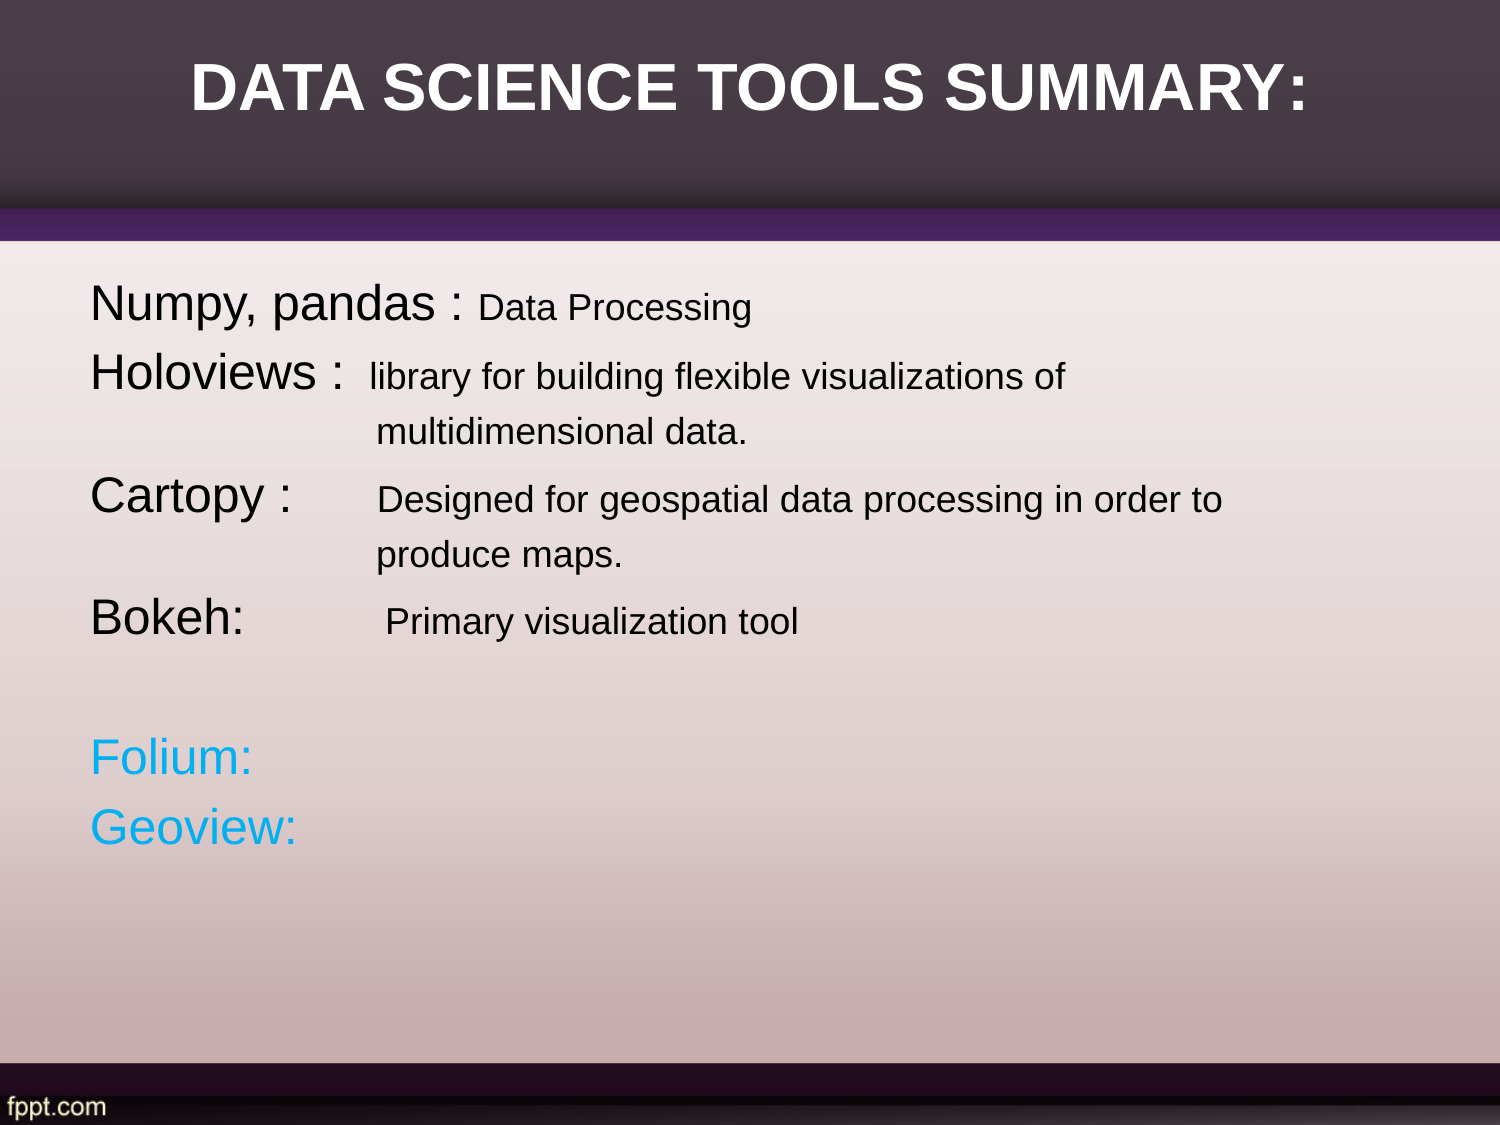

# Data SCIENCE TOOLS SUMMARY:
Numpy, pandas : Data Processing
Holoviews :  library for building flexible visualizations of
	             multidimensional data.
Cartopy :      Designed for geospatial data processing in order to
	             produce maps.
Bokeh:          Primary visualization tool

Folium:
Geoview: